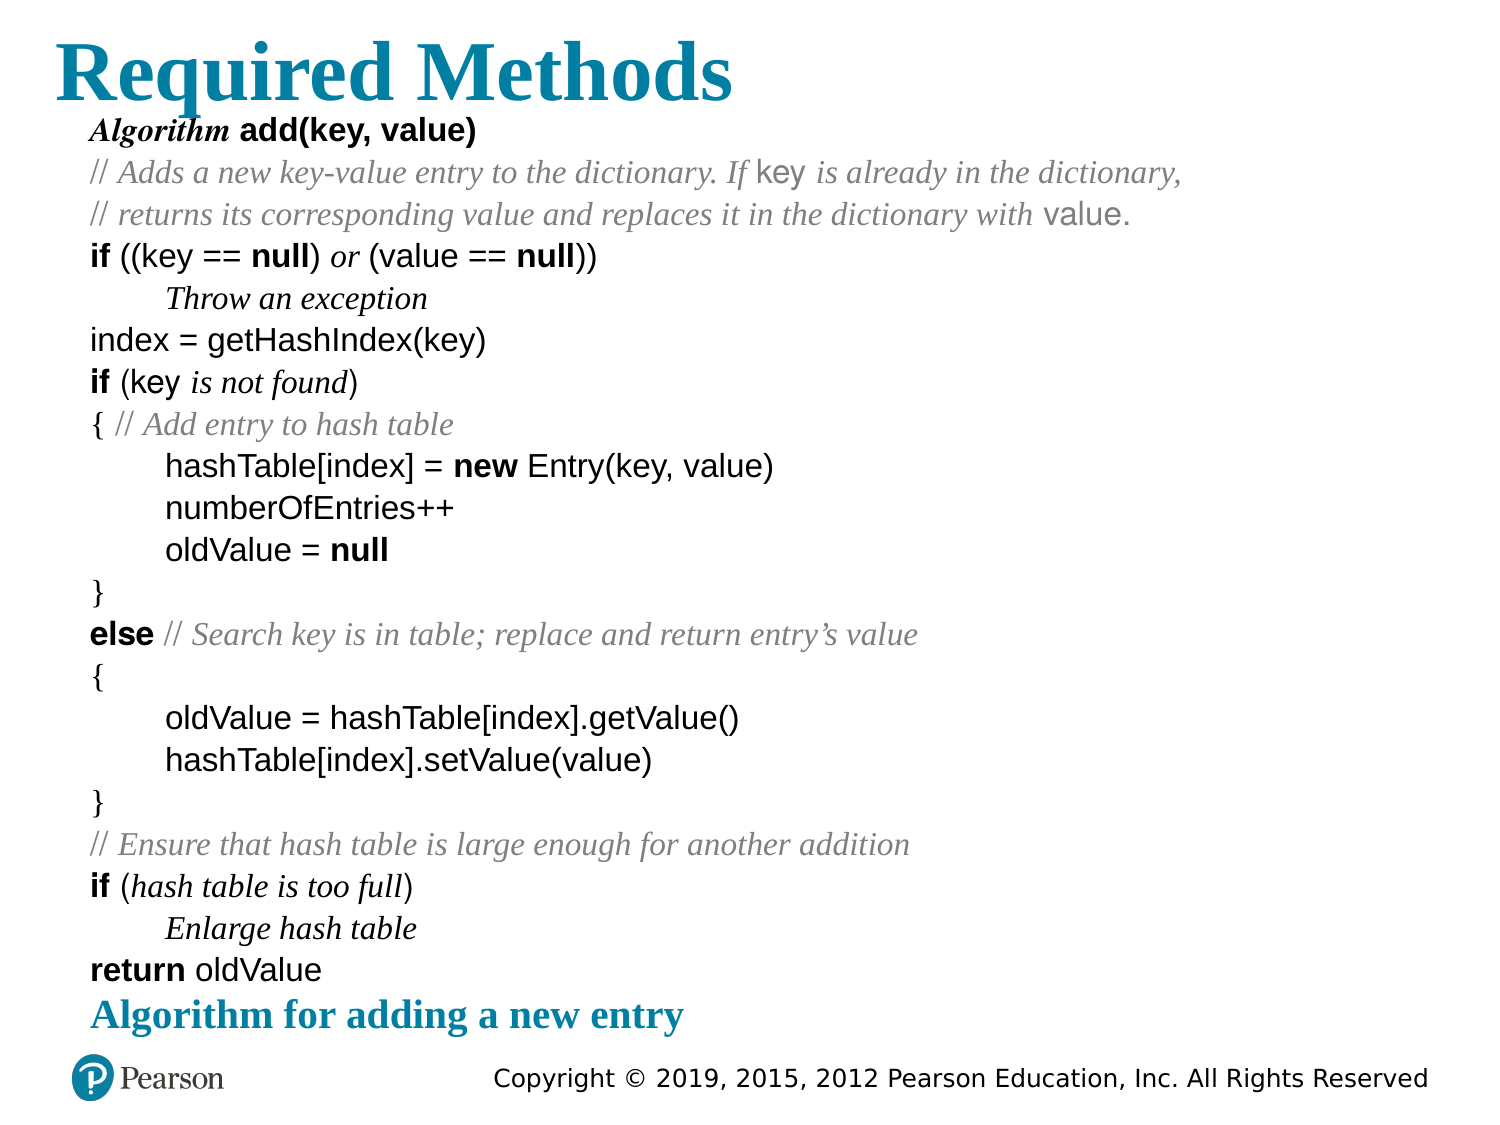

# Required Methods
Algorithm add(key, value)
// Adds a new key-value entry to the dictionary. If key is already in the dictionary,
// returns its corresponding value and replaces it in the dictionary with value.
if ((key == null) or (value == null))
Throw an exception
index = getHashIndex(key)
if (key is not found)
{ // Add entry to hash table
hashTable[index] = new Entry(key, value)
numberOfEntries++
oldValue = null
}
else // Search key is in table; replace and return entry’s value
{
oldValue = hashTable[index].getValue()
hashTable[index].setValue(value)
}
// Ensure that hash table is large enough for another addition
if (hash table is too full)
Enlarge hash table
return oldValue
Algorithm for adding a new entry